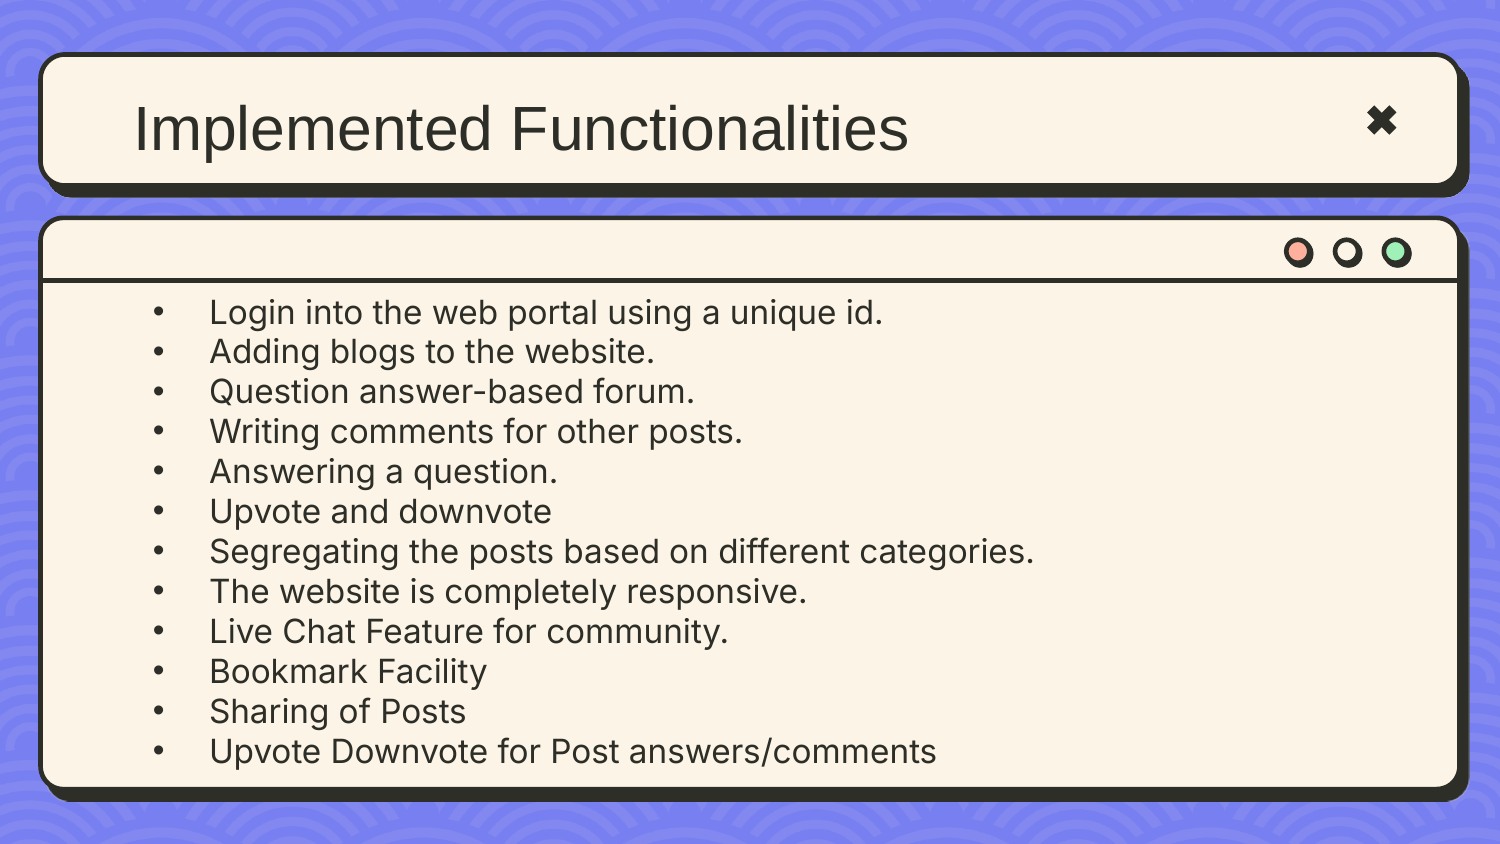

# Implemented Functionalities
Login into the web portal using a unique id.
Adding blogs to the website.
Question answer-based forum.
Writing comments for other posts.
Answering a question.
Upvote and downvote
Segregating the posts based on different categories.
The website is completely responsive.
Live Chat Feature for community.
Bookmark Facility
Sharing of Posts
Upvote Downvote for Post answers/comments